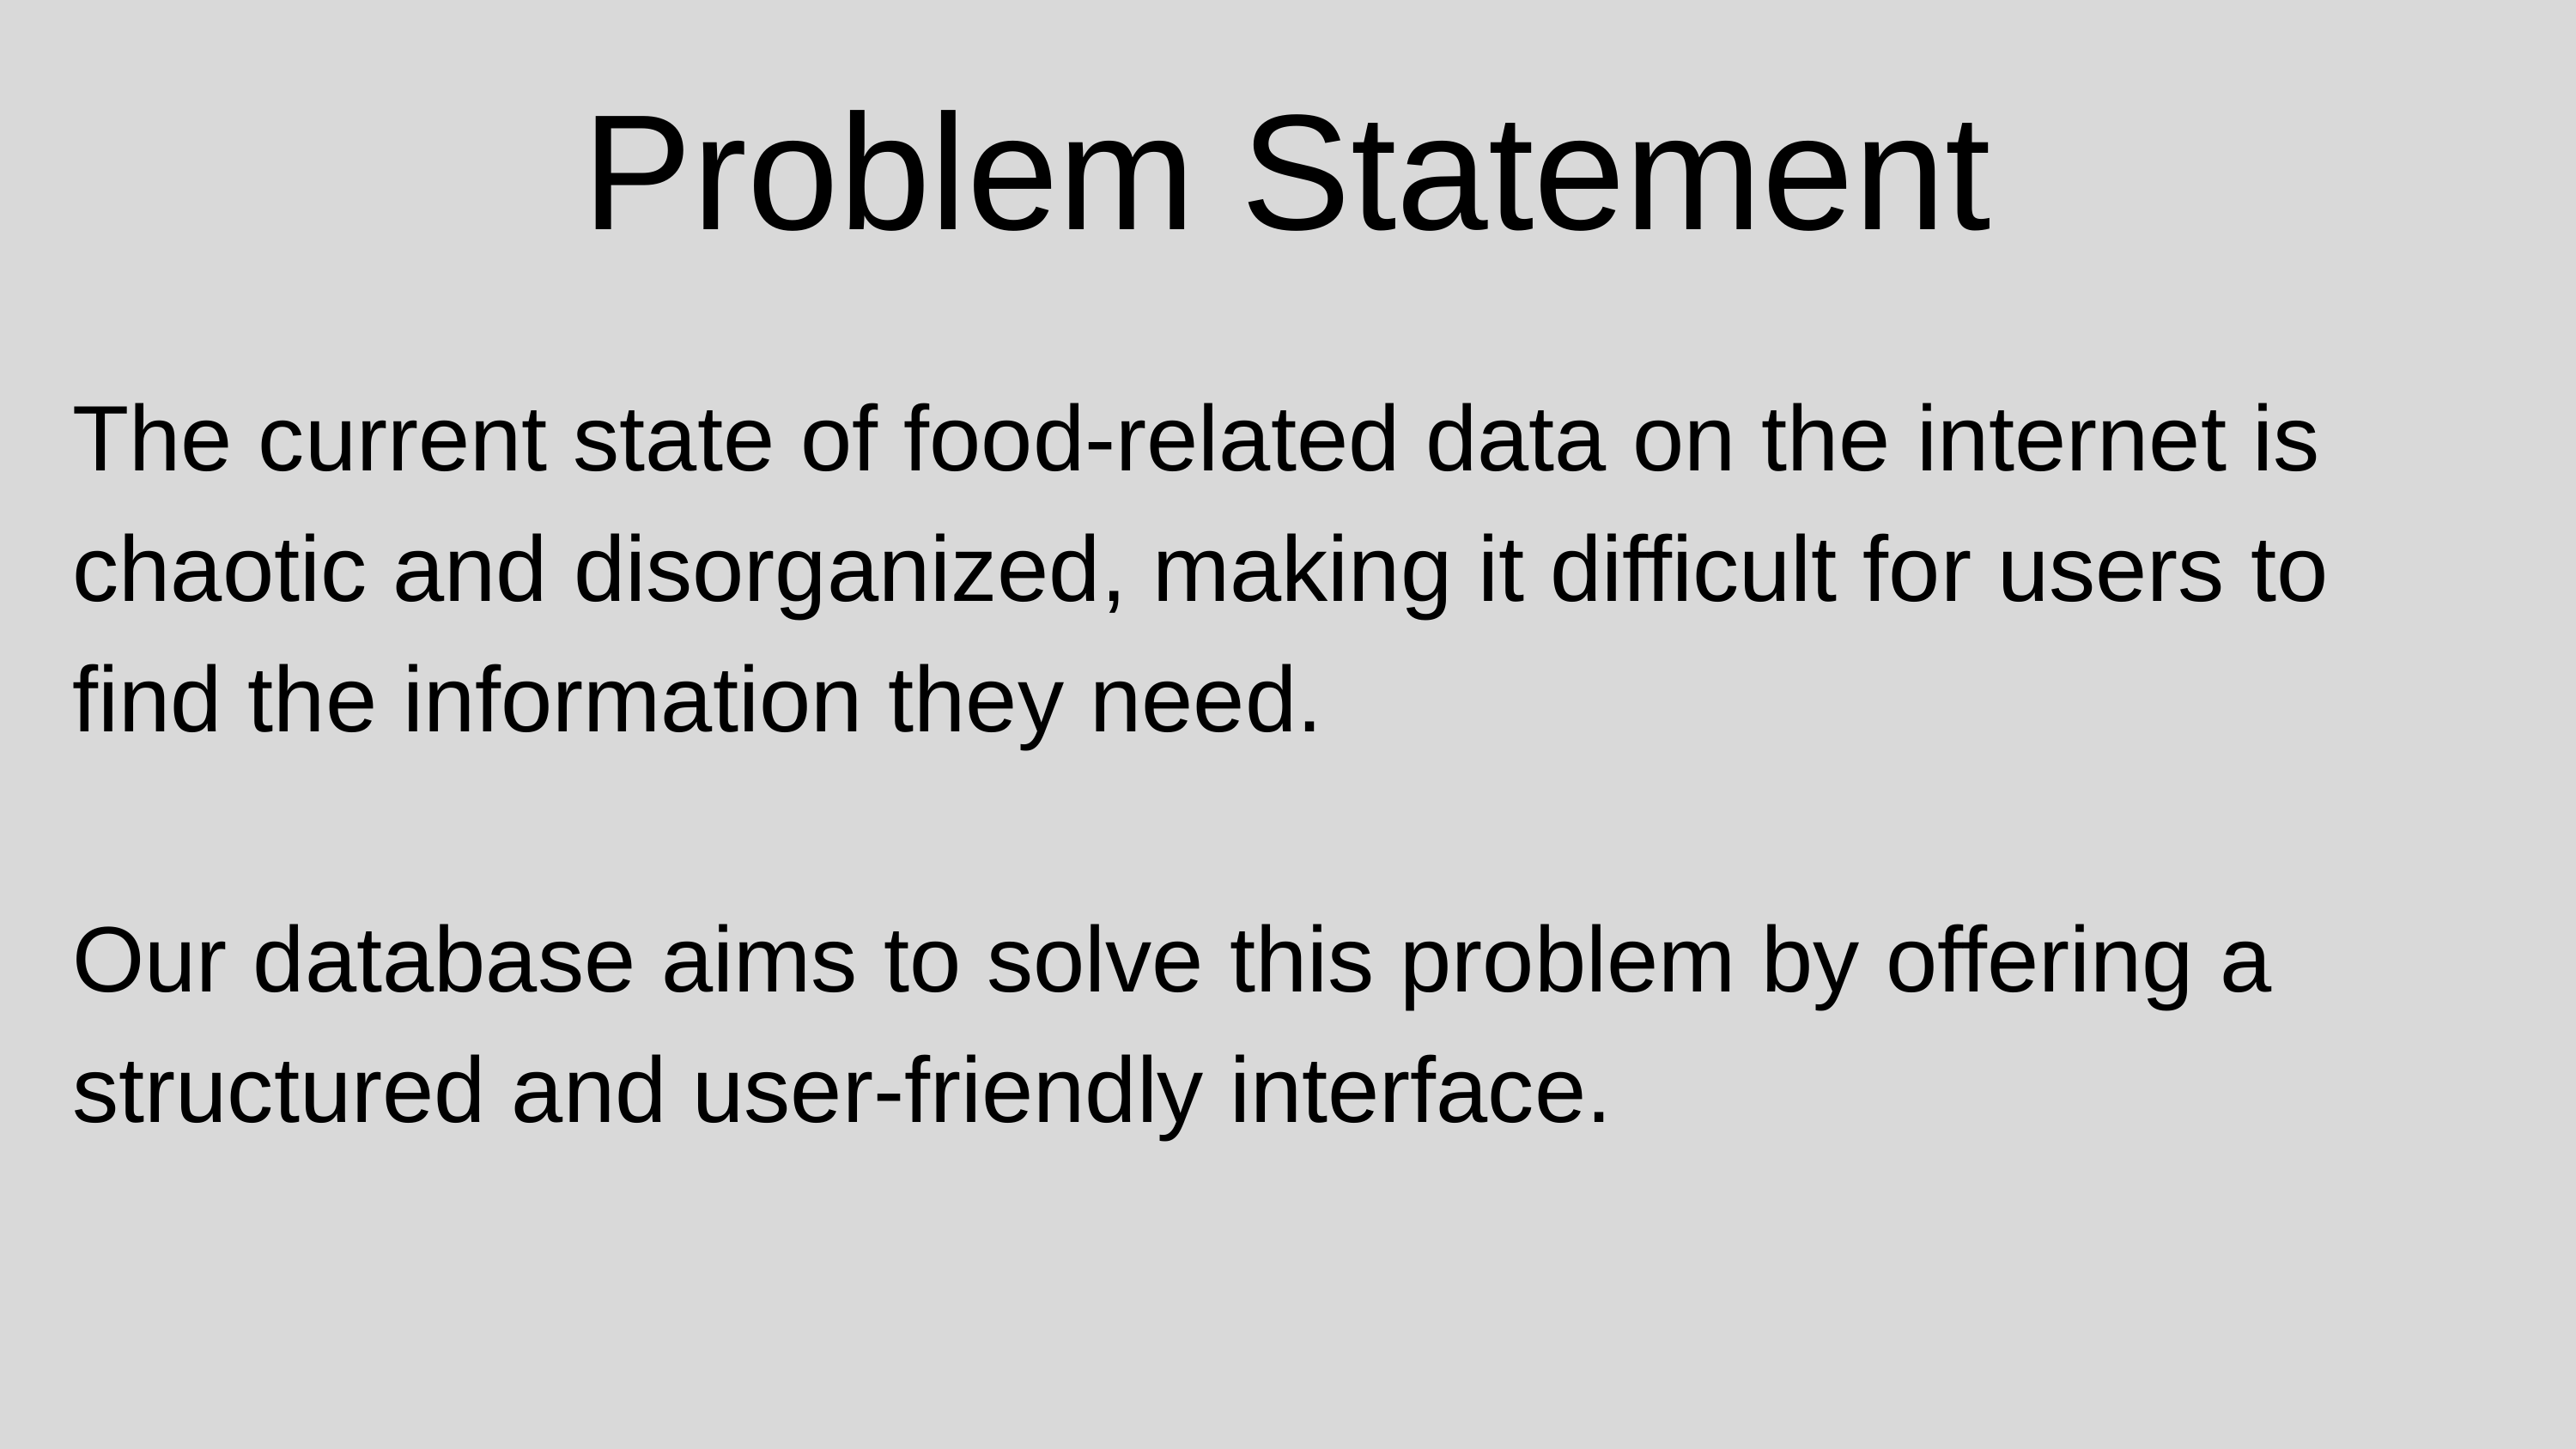

Problem Statement
The current state of food-related data on the internet is chaotic and disorganized, making it difficult for users to find the information they need.

Our database aims to solve this problem by offering a structured and user-friendly interface.